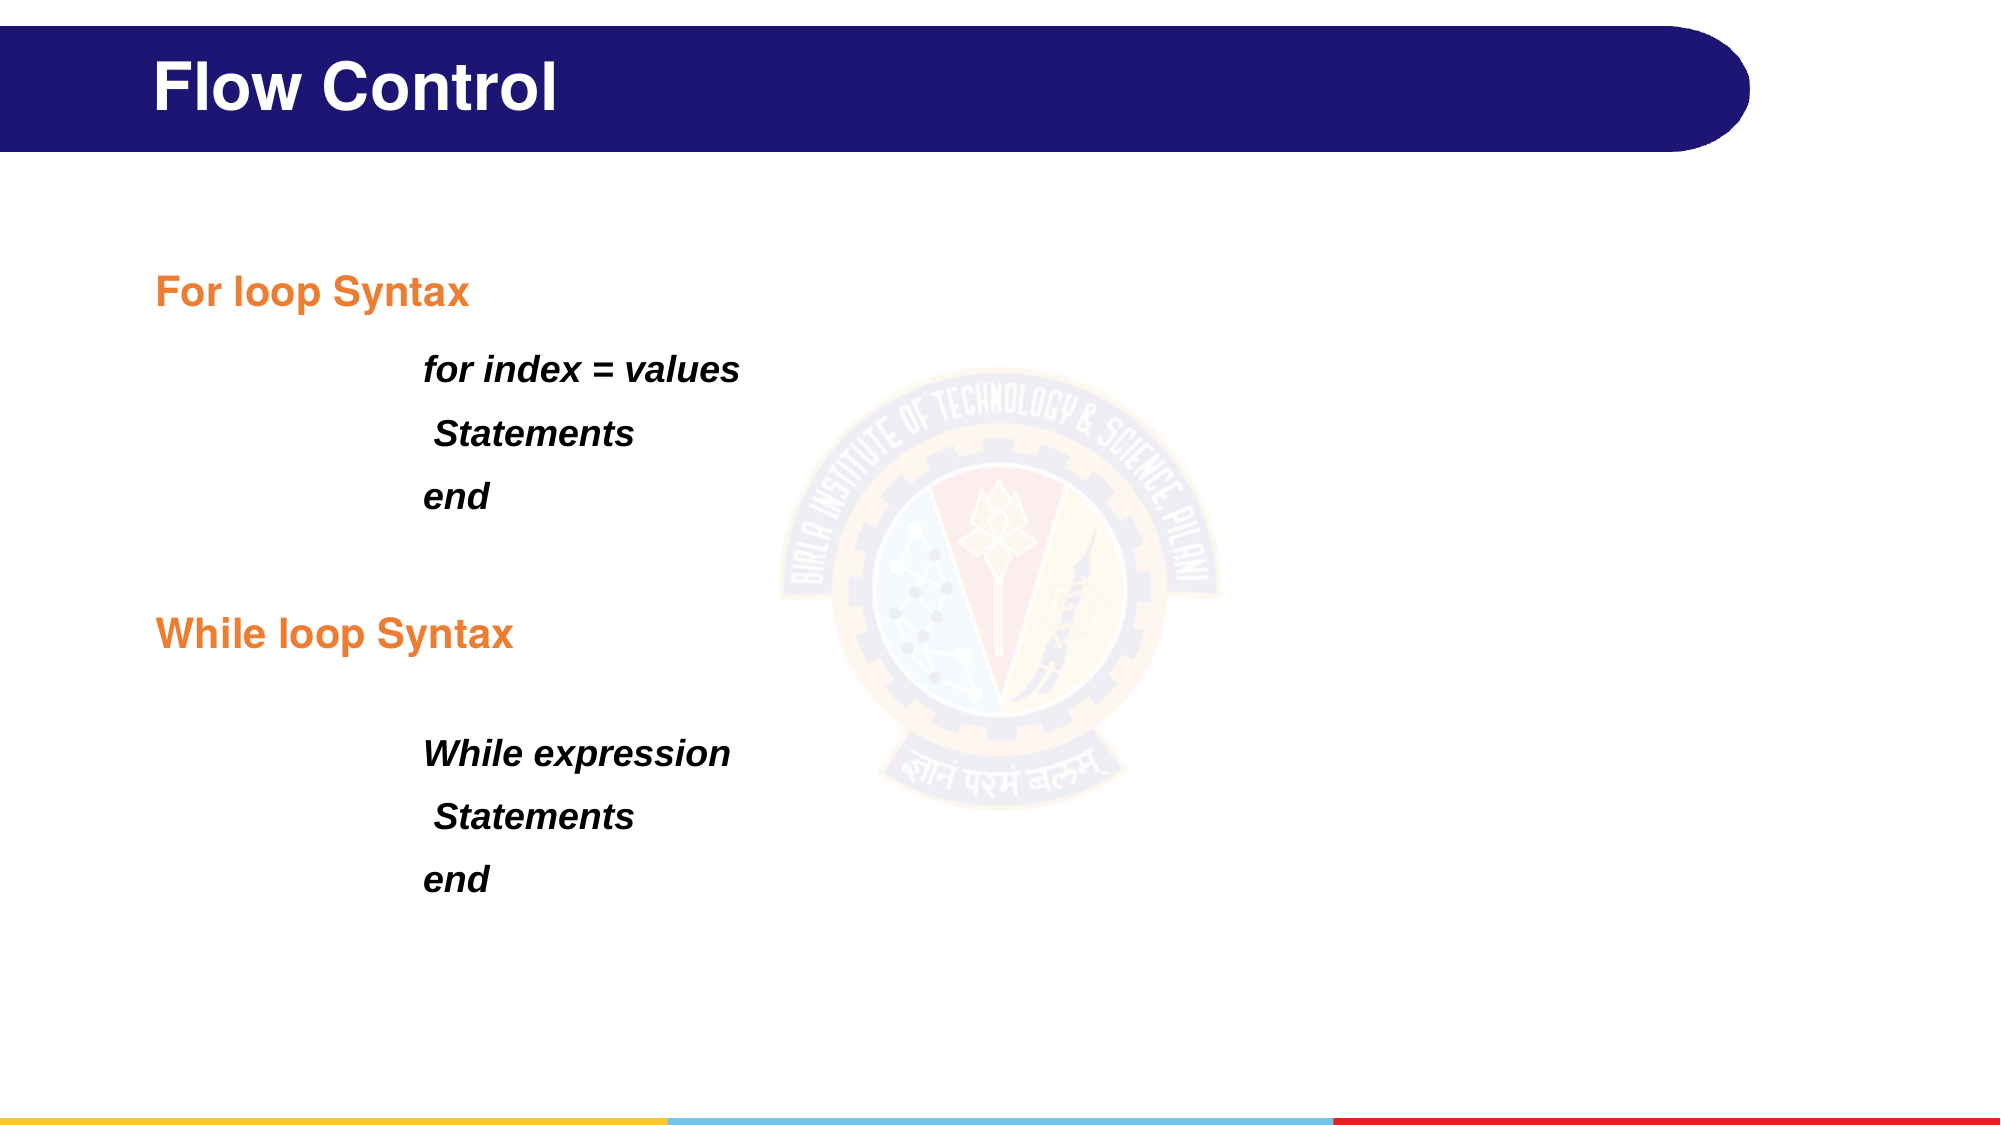

# Flow Control

For loop Syntax
for index = values
 Statements
end

While loop Syntax

While expression
 Statements
end